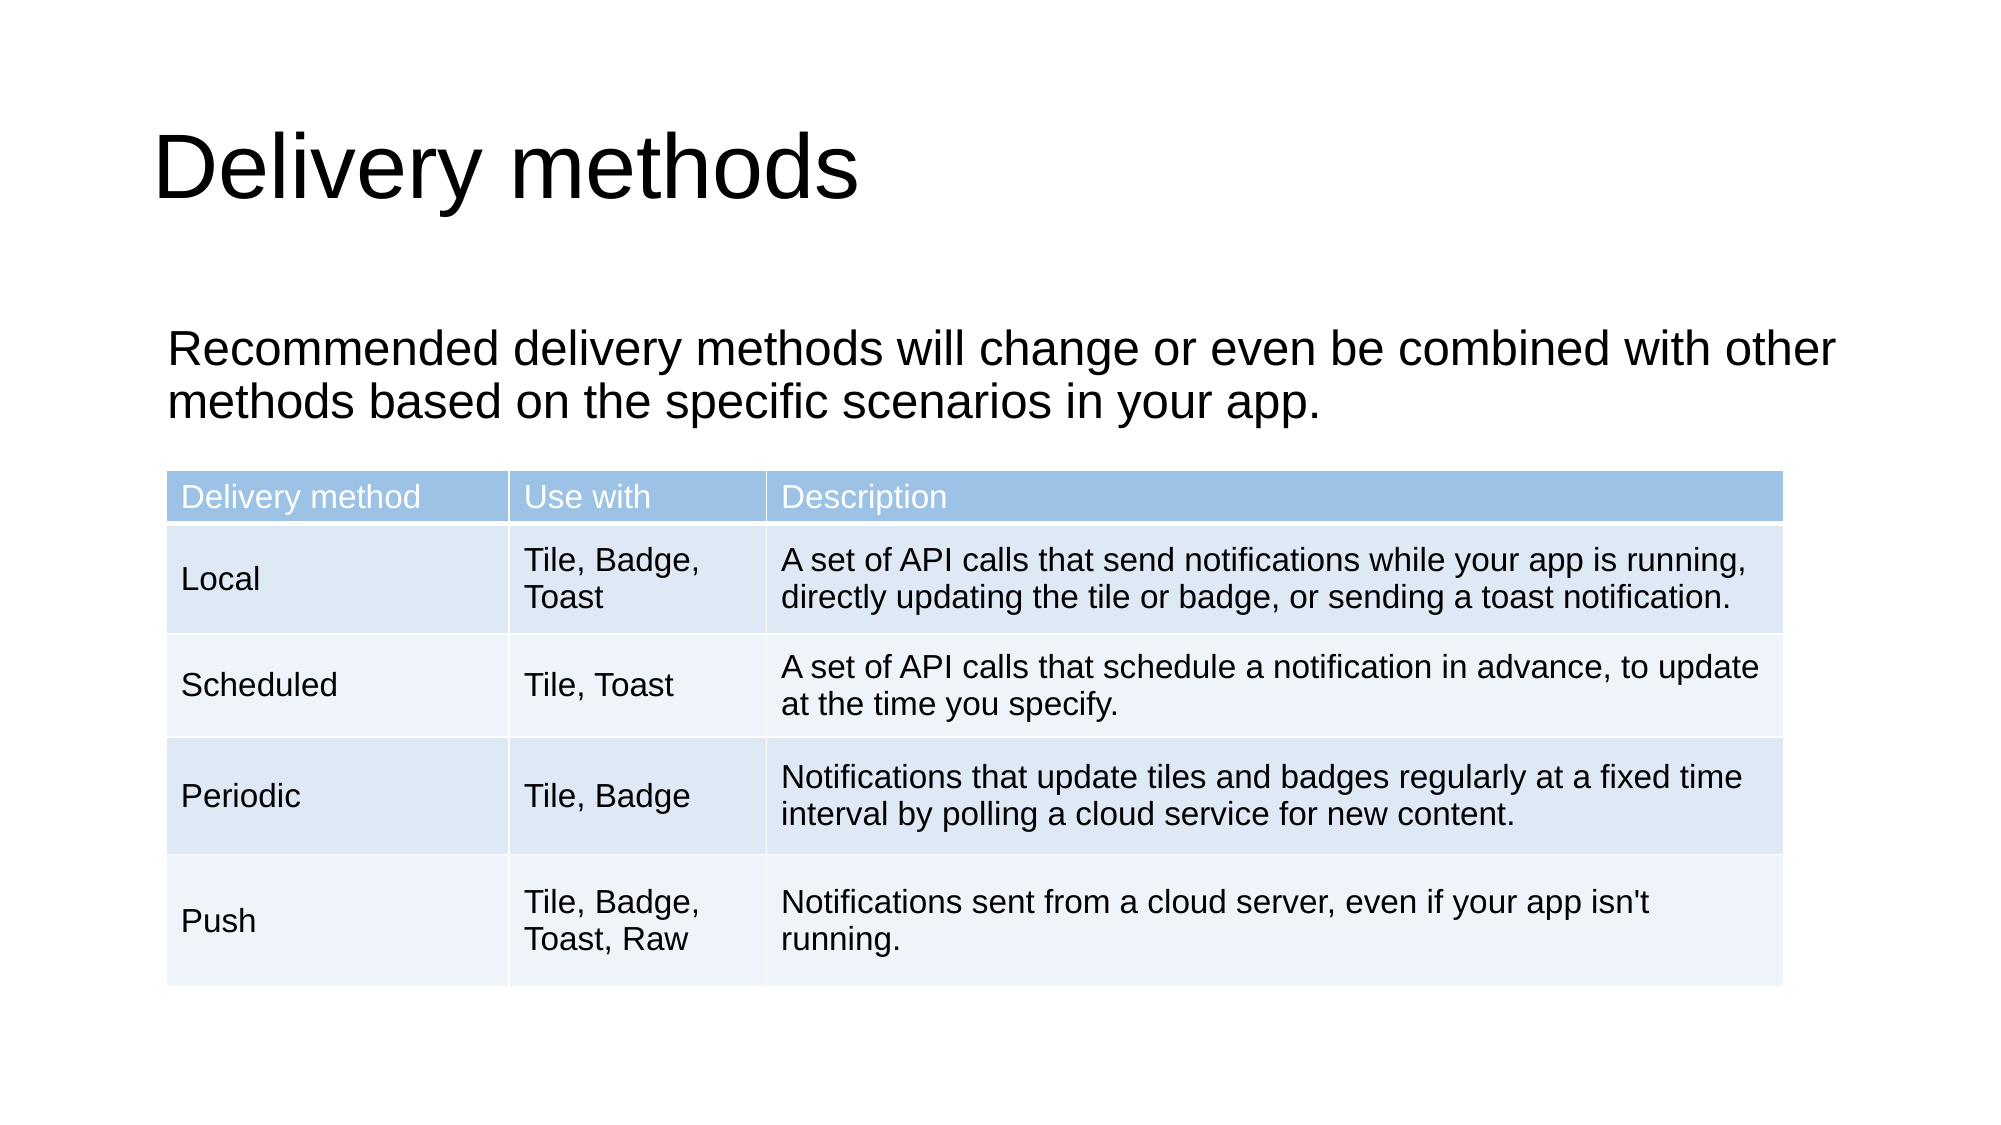

# Delivery methods
Recommended delivery methods will change or even be combined with other methods based on the specific scenarios in your app.
| Delivery method | Use with | Description |
| --- | --- | --- |
| Local | Tile, Badge, Toast | A set of API calls that send notifications while your app is running, directly updating the tile or badge, or sending a toast notification. |
| Scheduled | Tile, Toast | A set of API calls that schedule a notification in advance, to update at the time you specify. |
| Periodic | Tile, Badge | Notifications that update tiles and badges regularly at a fixed time interval by polling a cloud service for new content. |
| Push | Tile, Badge, Toast, Raw | Notifications sent from a cloud server, even if your app isn't running. |